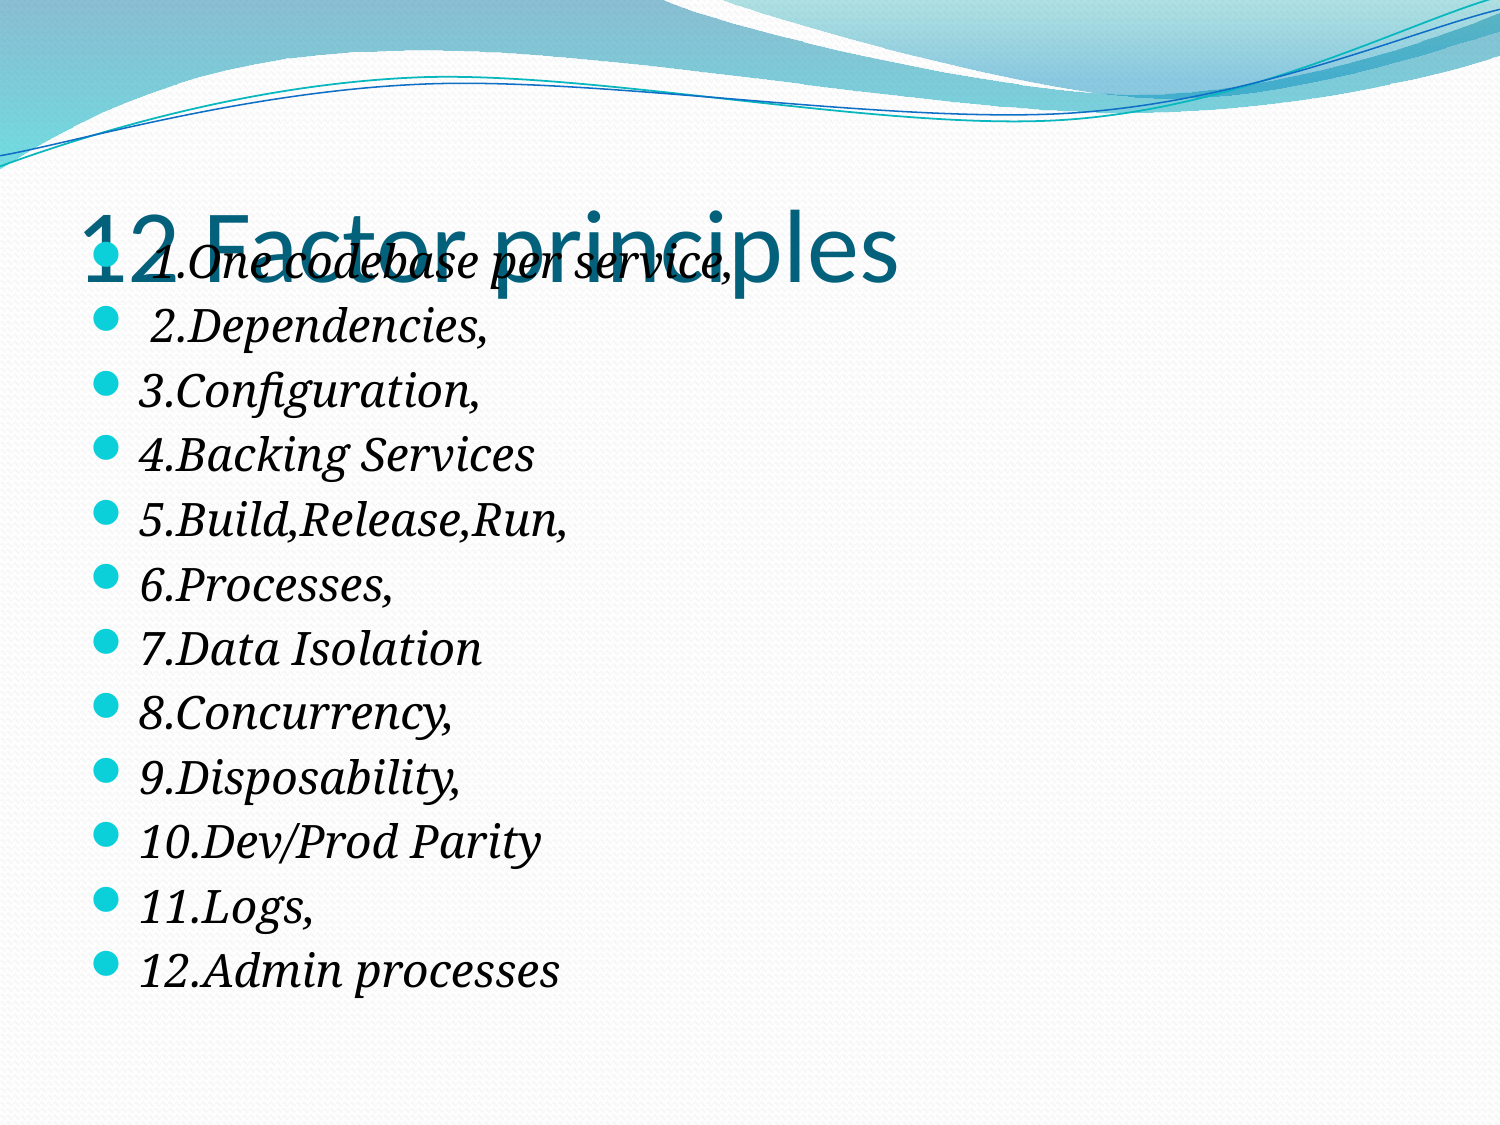

# 12 Factor principles
 1.One codebase per service,
 2.Dependencies,
3.Configuration,
4.Backing Services
5.Build,Release,Run,
6.Processes,
7.Data Isolation
8.Concurrency,
9.Disposability,
10.Dev/Prod Parity
11.Logs,
12.Admin processes